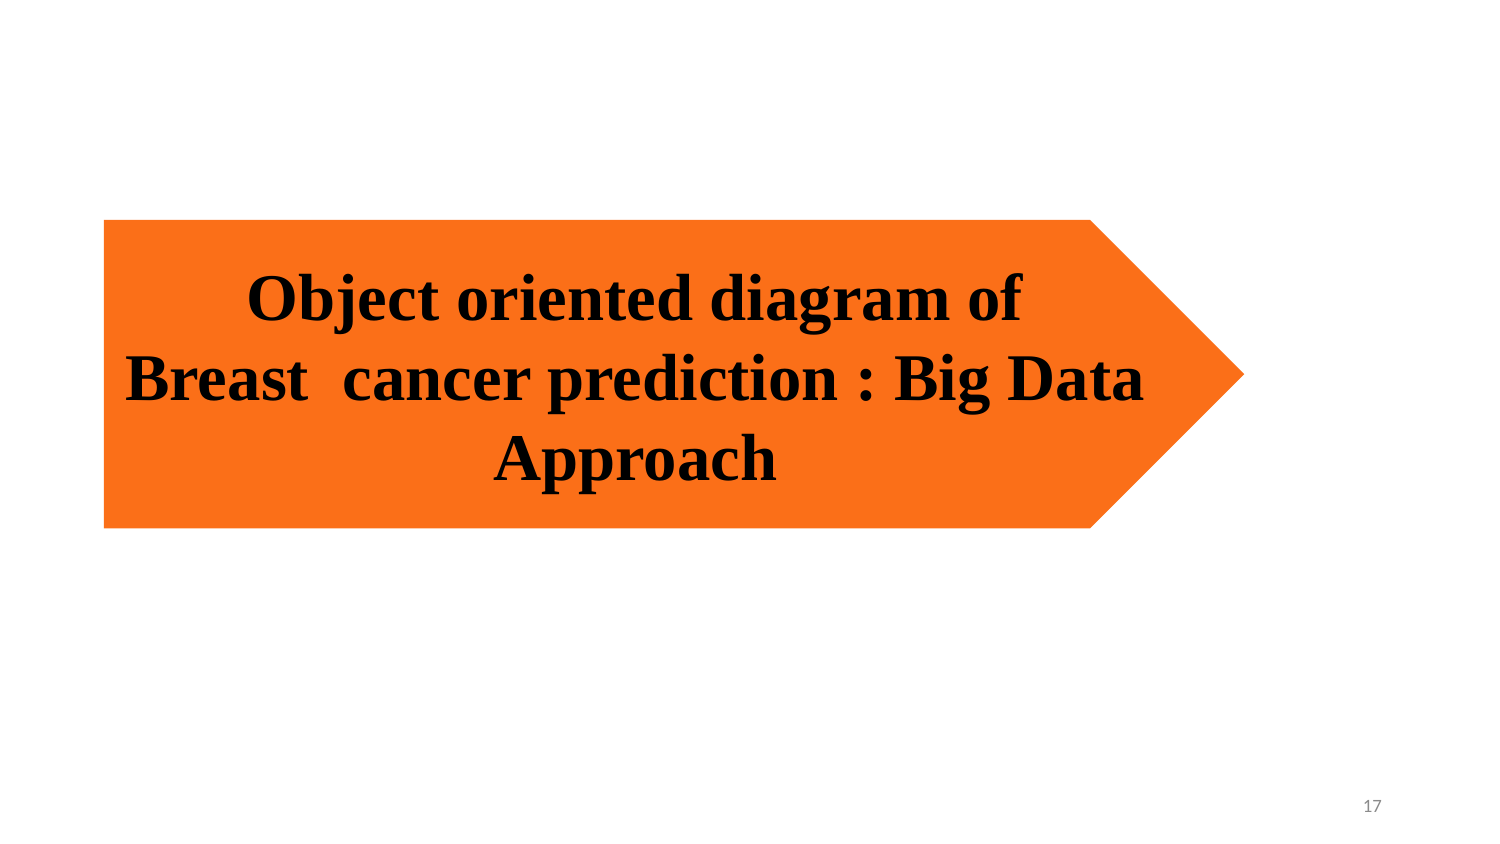

Object oriented diagram of
Breast  cancer prediction : Big Data Approach
17